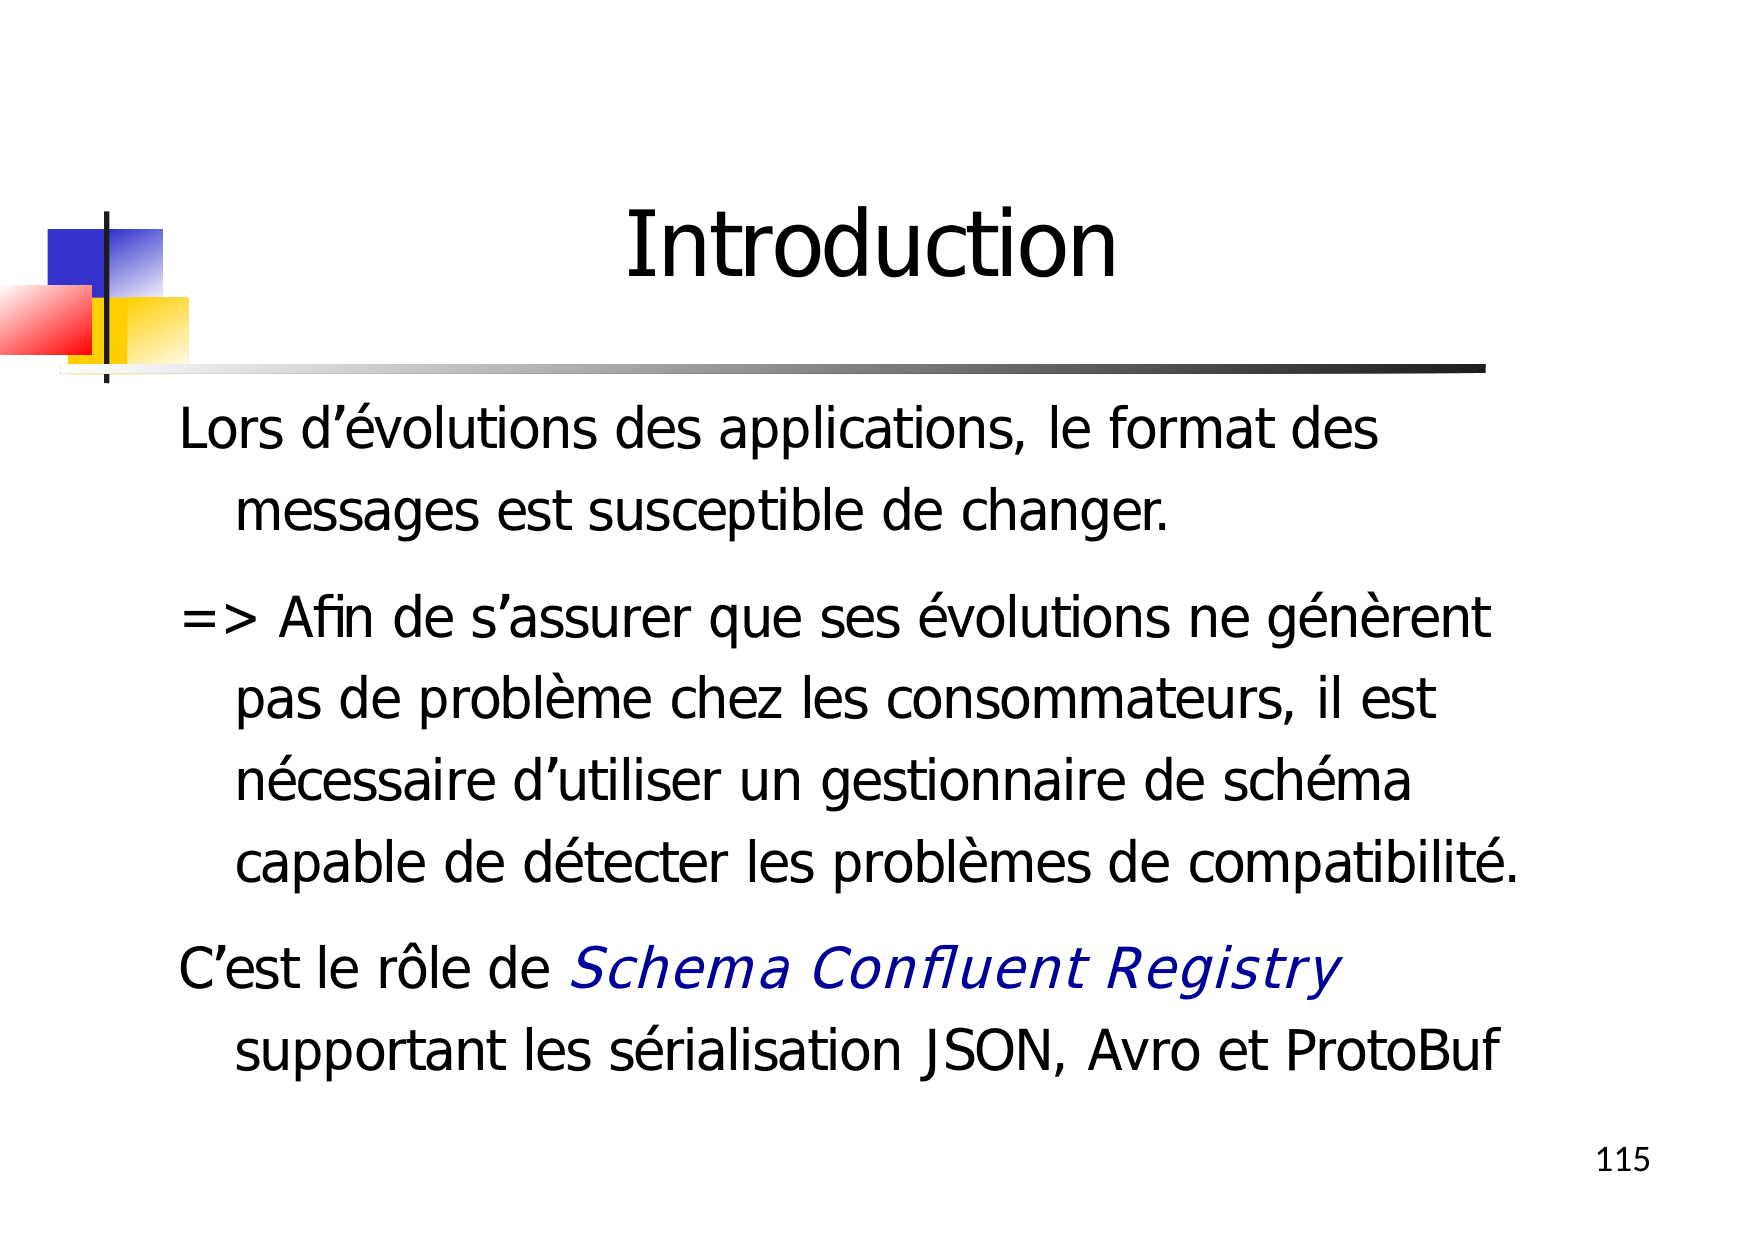

Introduction
Lors d’évolutions des applications, le format des messages est susceptible de changer.
=> Afin de s’assurer que ses évolutions ne génèrent pas de problème chez les consommateurs, il est nécessaire d’utiliser un gestionnaire de schéma capable de détecter les problèmes de compatibilité.
C’est le rôle de Schema Confluent Registry supportant les sérialisation JSON, Avro et ProtoBuf